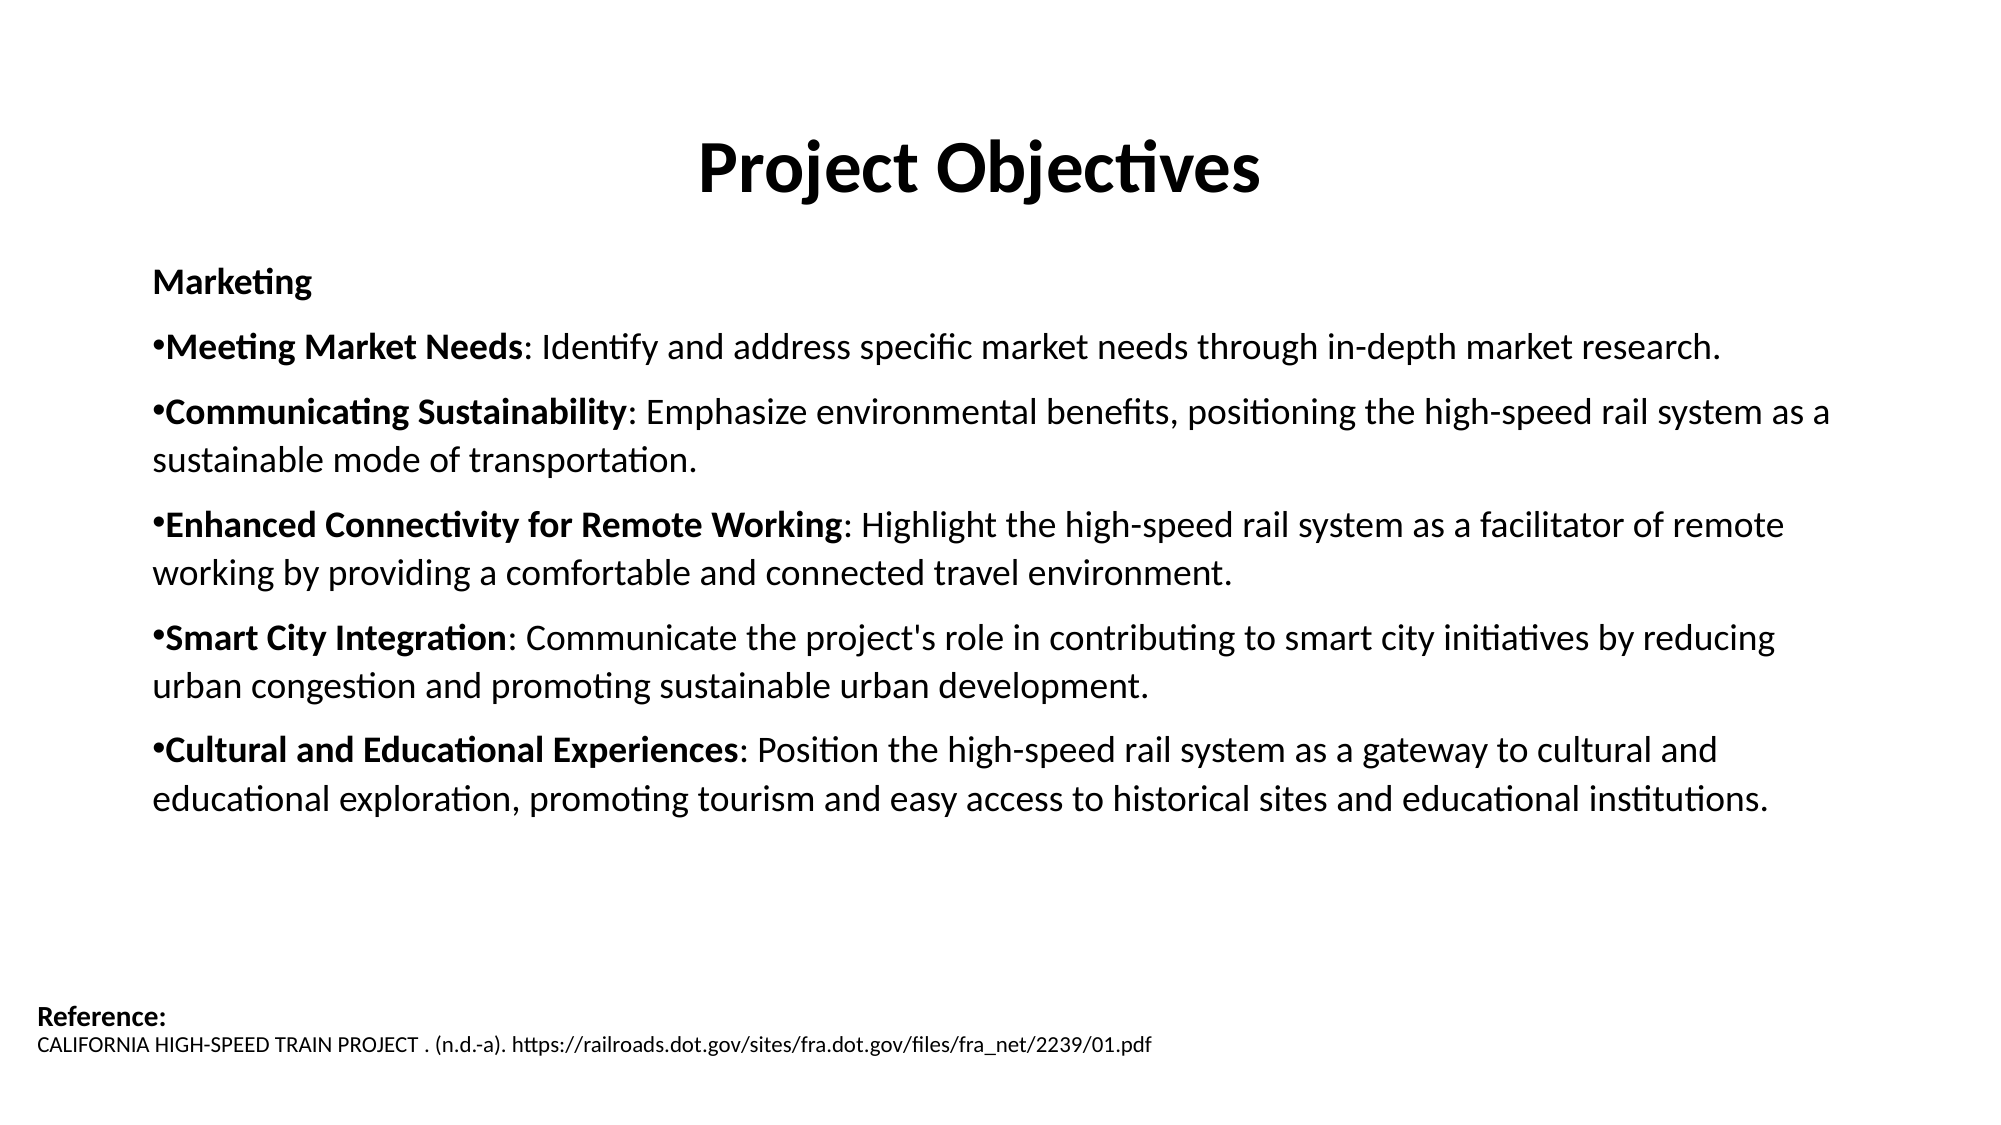

# Project Objectives
Marketing
Meeting Market Needs: Identify and address specific market needs through in-depth market research.
Communicating Sustainability: Emphasize environmental benefits, positioning the high-speed rail system as a sustainable mode of transportation.
Enhanced Connectivity for Remote Working: Highlight the high-speed rail system as a facilitator of remote working by providing a comfortable and connected travel environment.
Smart City Integration: Communicate the project's role in contributing to smart city initiatives by reducing urban congestion and promoting sustainable urban development.
Cultural and Educational Experiences: Position the high-speed rail system as a gateway to cultural and educational exploration, promoting tourism and easy access to historical sites and educational institutions.

Reference:
CALIFORNIA HIGH-SPEED TRAIN PROJECT . (n.d.-a). https://railroads.dot.gov/sites/fra.dot.gov/files/fra_net/2239/01.pdf